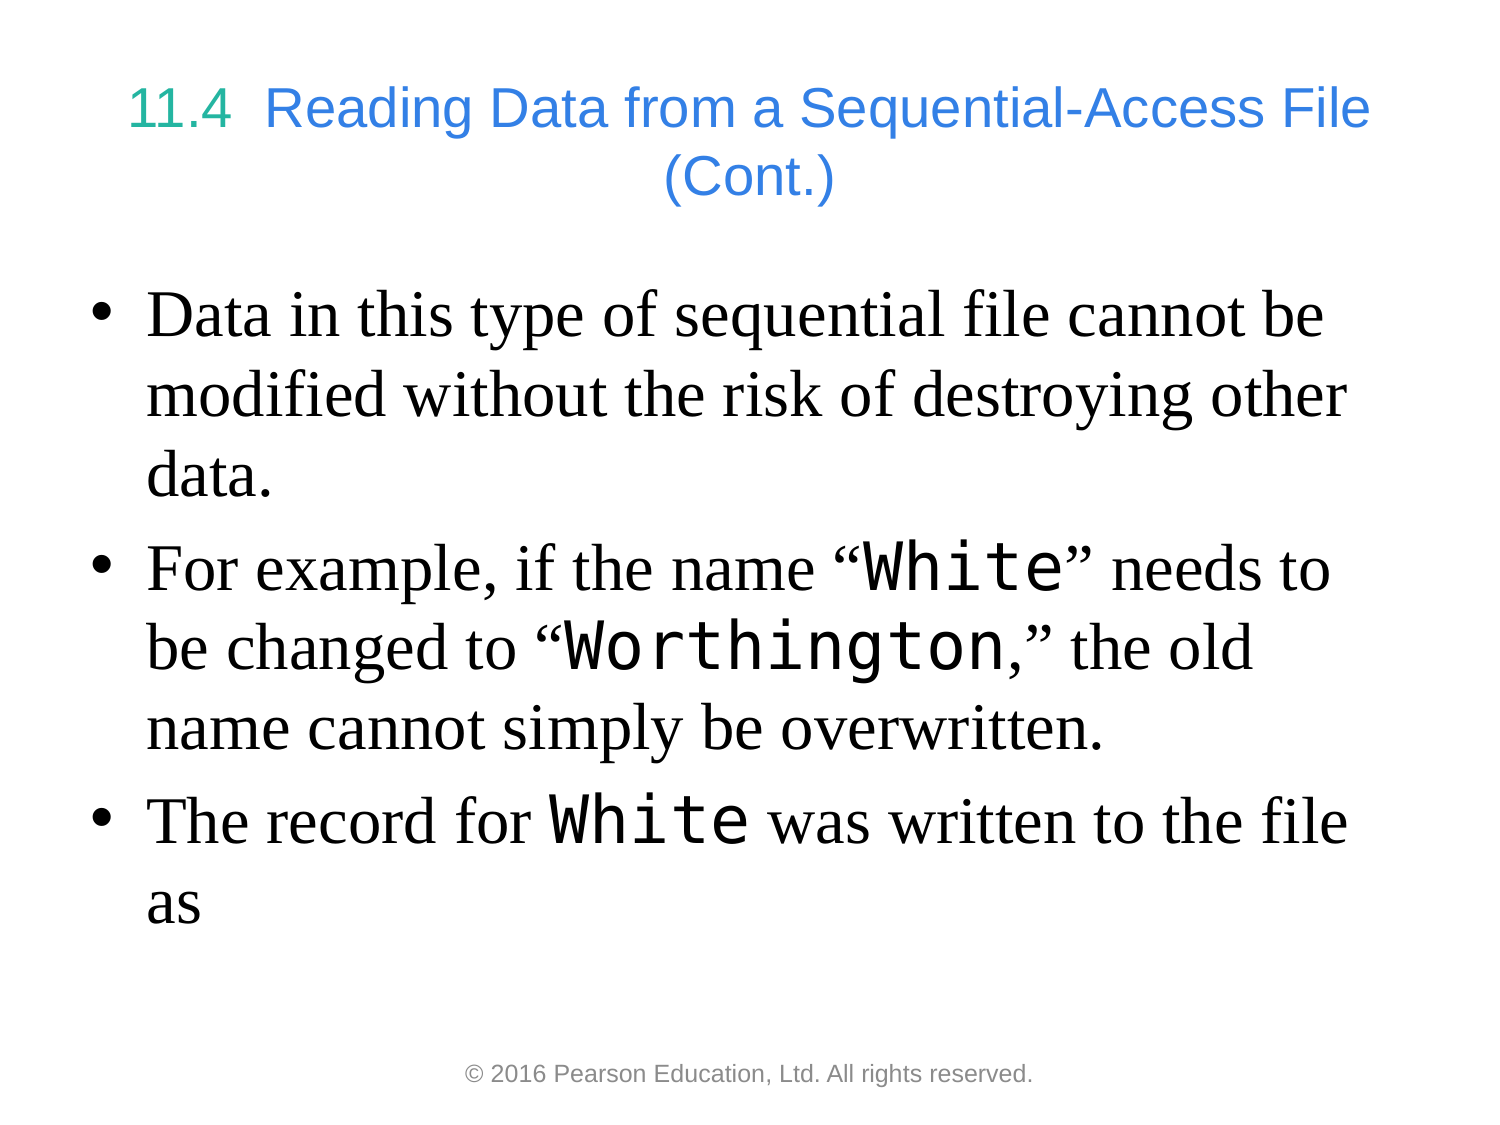

# 11.4  Reading Data from a Sequential-Access File (Cont.)
Data in this type of sequential file cannot be modified without the risk of destroying other data.
For example, if the name “White” needs to be changed to “Worthington,” the old name cannot simply be overwritten.
The record for White was written to the file as
© 2016 Pearson Education, Ltd. All rights reserved.